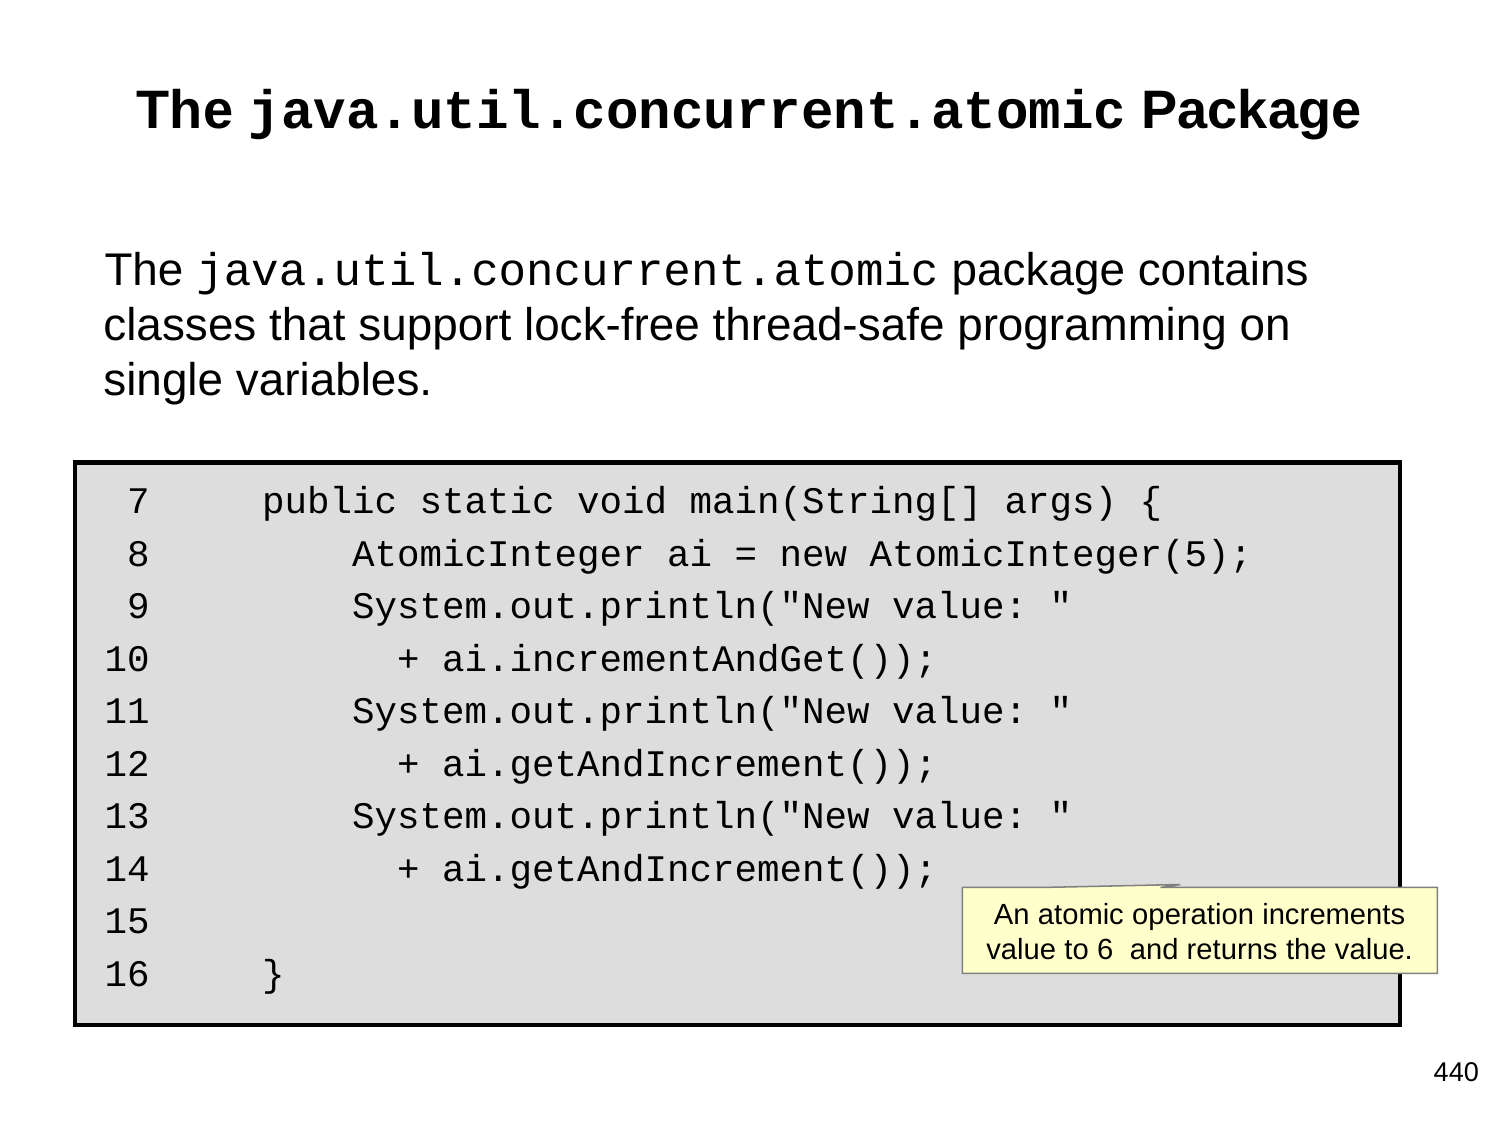

# The java.util.concurrent.atomic Package
The java.util.concurrent.atomic package contains classes that support lock-free thread-safe programming on single variables.

 7     public static void main(String[] args) {
 8         AtomicInteger ai = new AtomicInteger(5);
 9         System.out.println("New value: "
10           + ai.incrementAndGet());
11         System.out.println("New value: "
12           + ai.getAndIncrement());
13         System.out.println("New value: "
14           + ai.getAndIncrement());
15
16     }

An atomic operation increments value to 6  and returns the value.
440